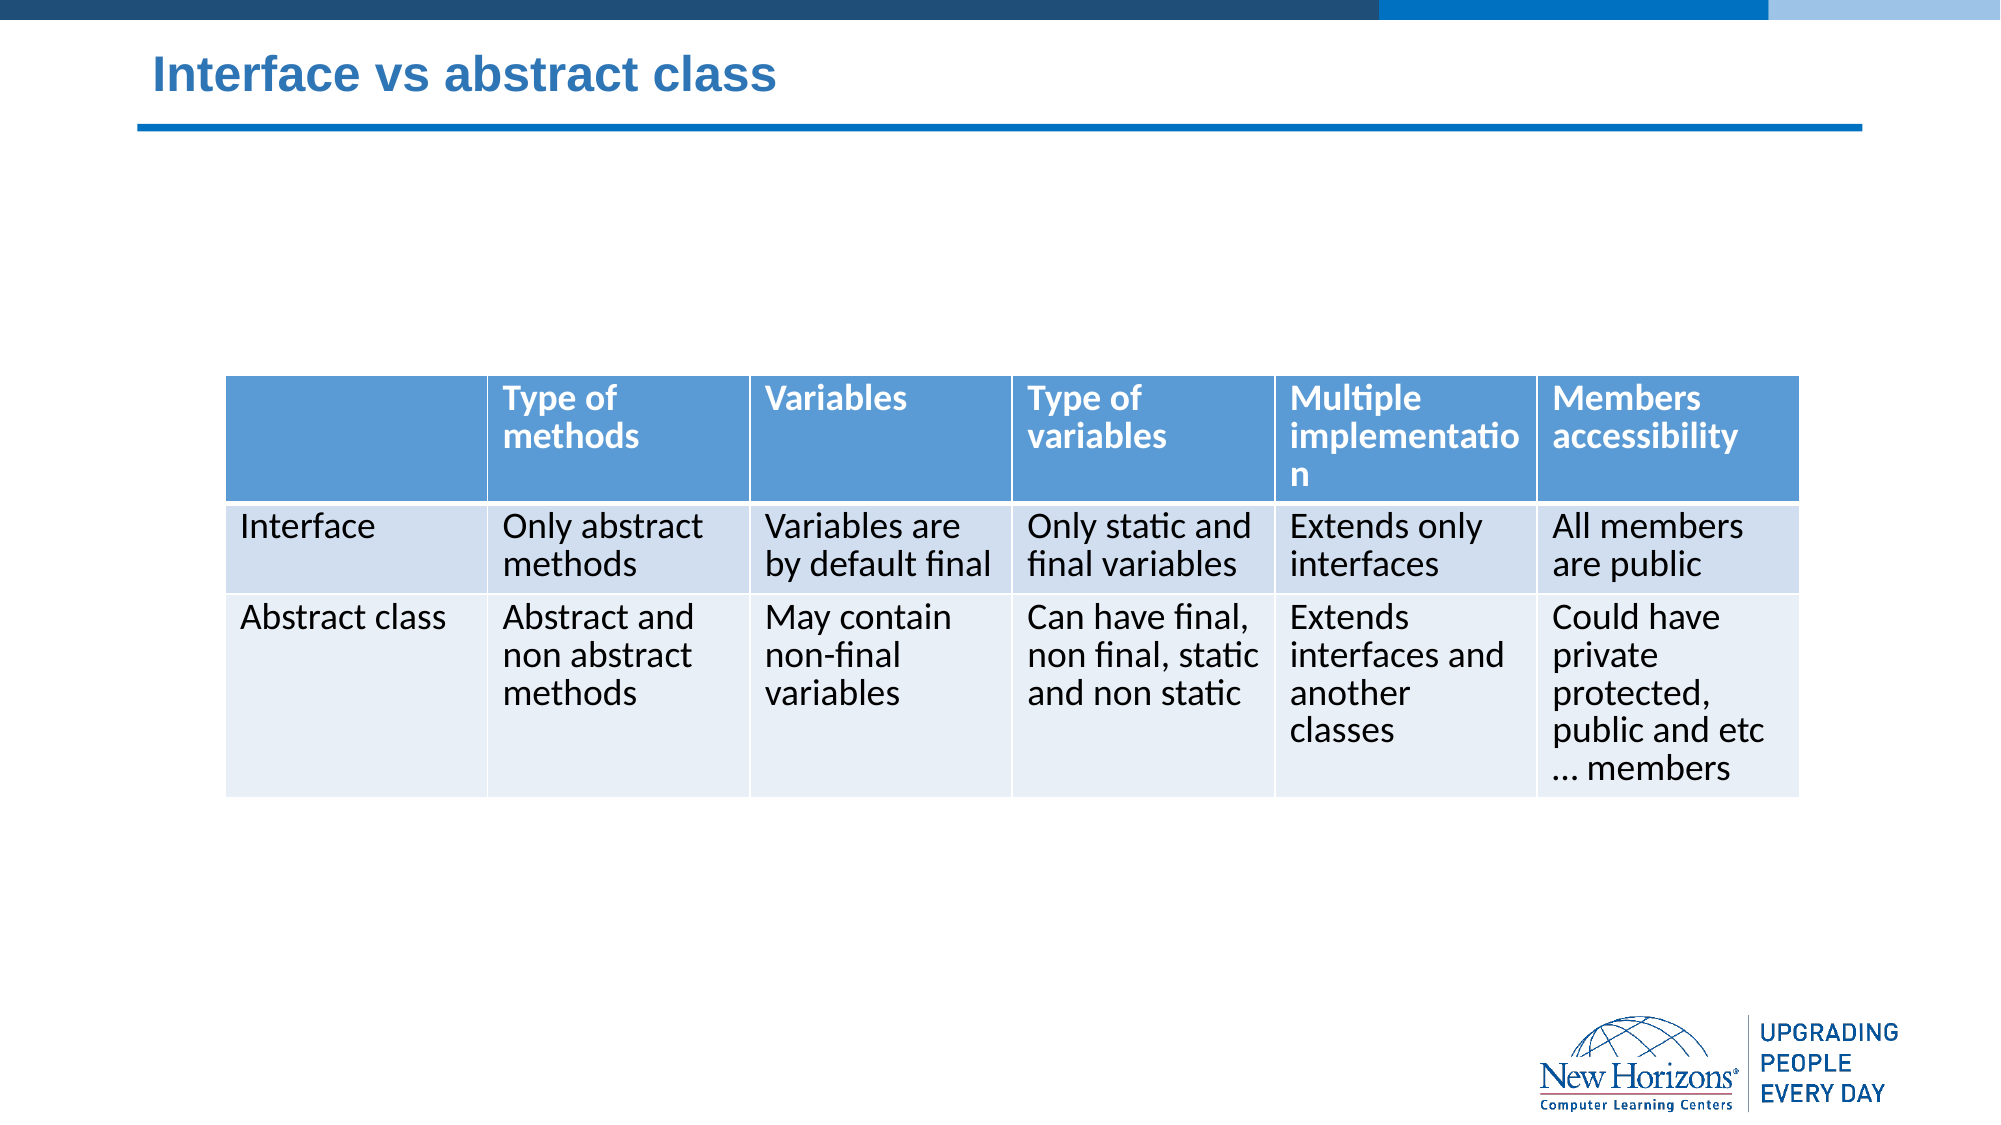

# Interface vs abstract class
|  | Type of methods | Variables | Type of variables | Multiple implementation | Members accessibility |
| --- | --- | --- | --- | --- | --- |
| Interface | Only abstract methods | Variables are by default final | Only static and final variables | Extends only interfaces | All members are public |
| Abstract class | Abstract and non abstract methods | May contain non-final variables | Can have final, non final, static and non static | Extends interfaces and another classes | Could have private protected, public and etc … members |